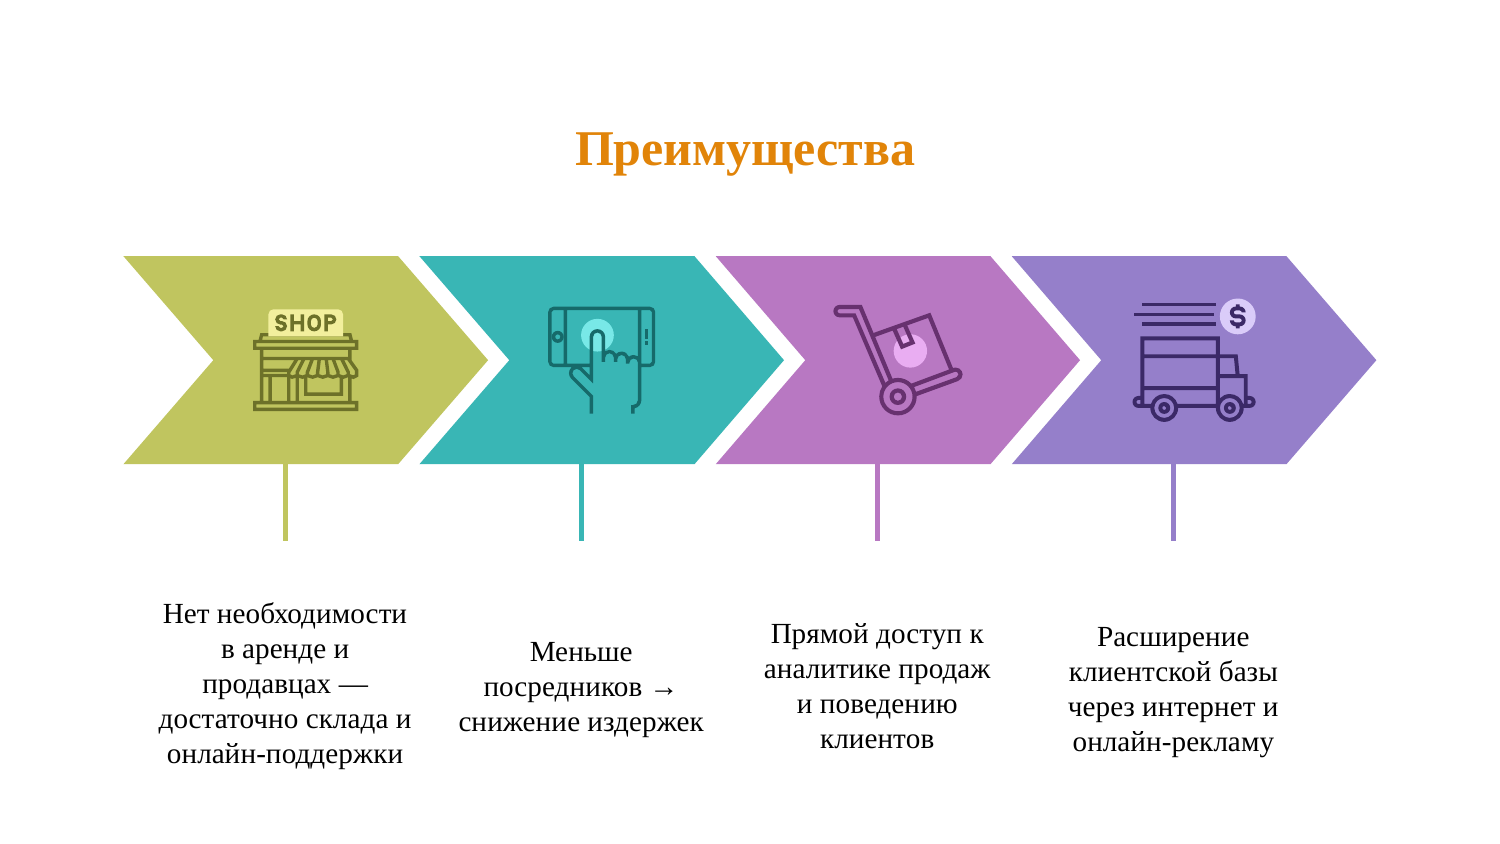

# Преимущества

Нет необходимости в аренде и продавцах — достаточно склада и онлайн-поддержки
Прямой доступ к аналитике продаж и поведению клиентов
Меньше посредников → снижение издержек
Расширение клиентской базы через интернет и онлайн-рекламу